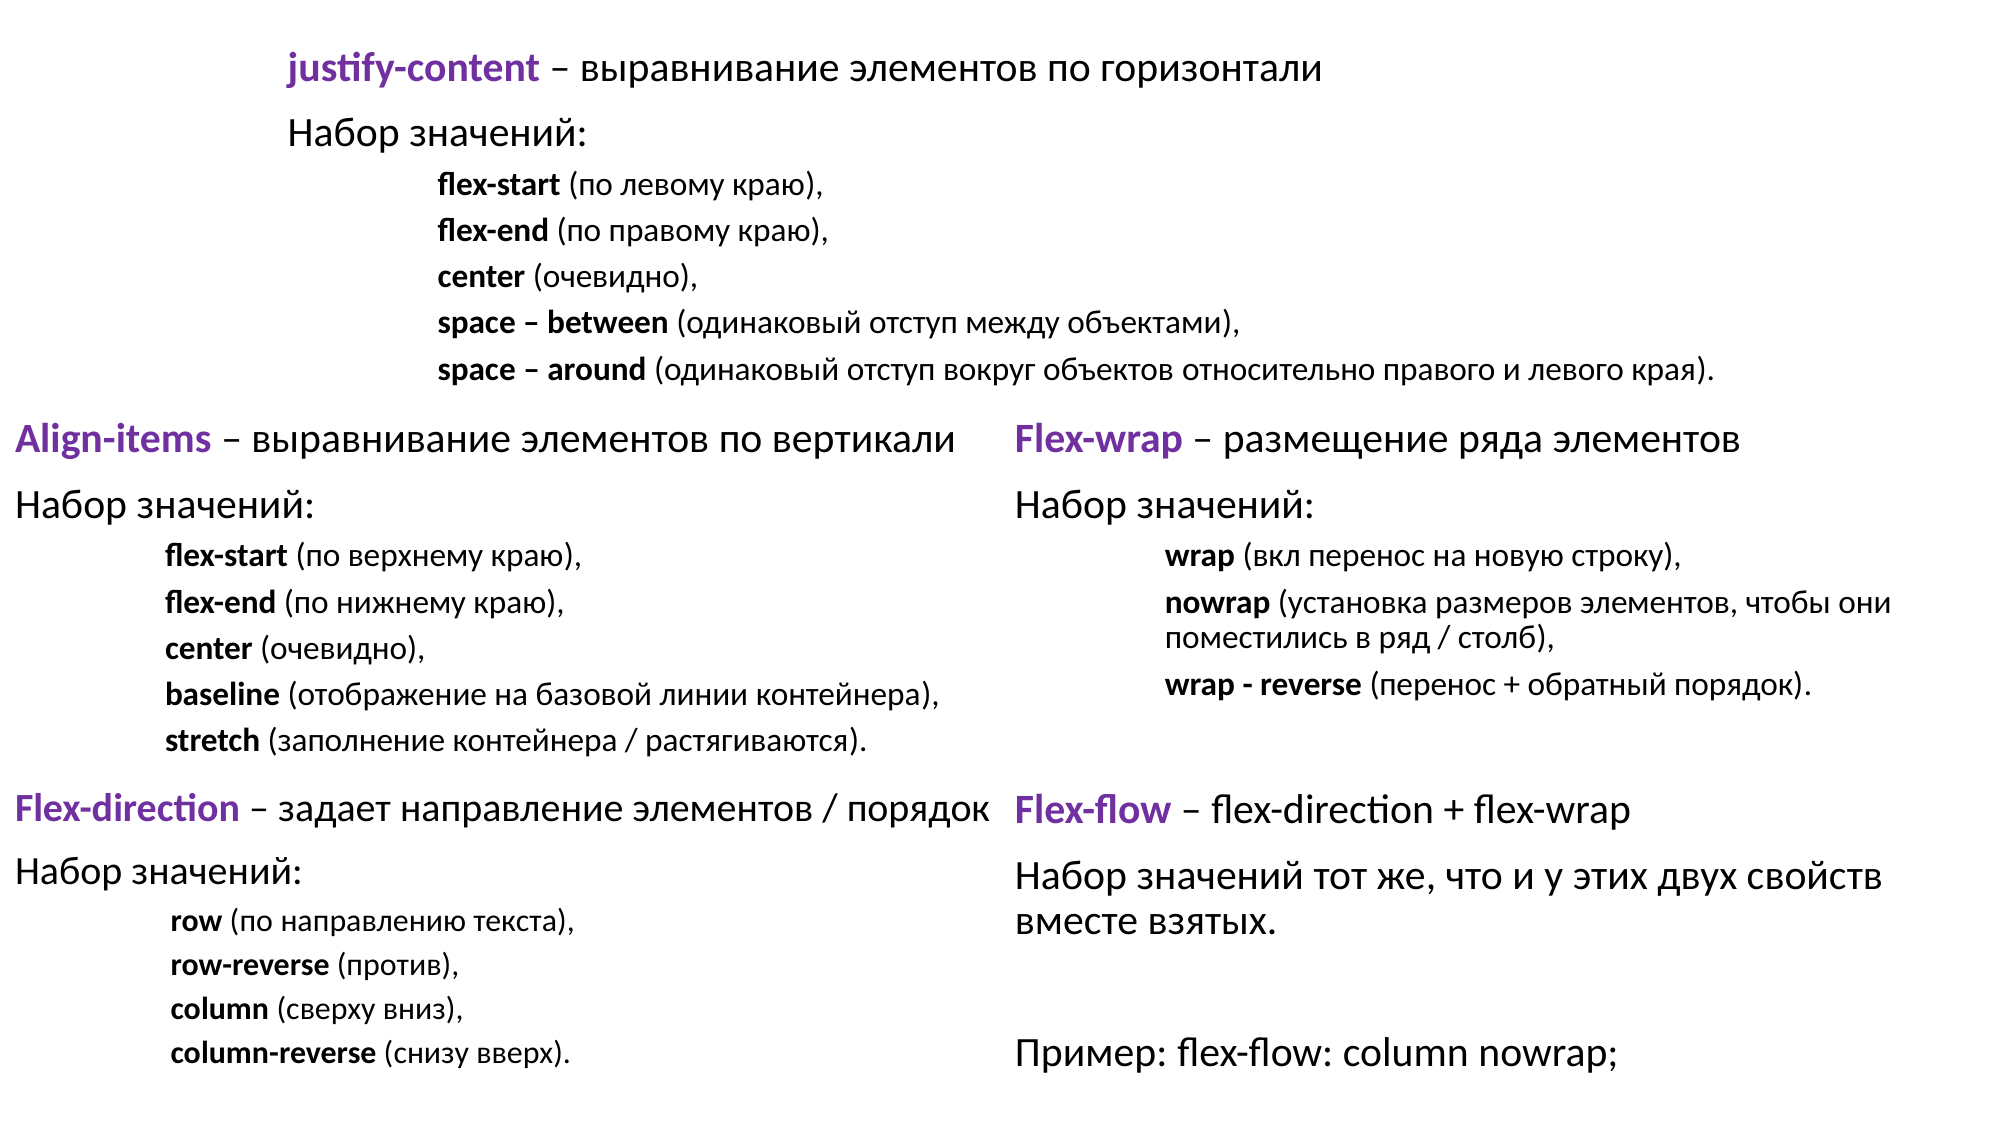

justify-content – выравнивание элементов по горизонтали
Набор значений:
flex-start (по левому краю),
flex-end (по правому краю),
center (очевидно),
space – between (одинаковый отступ между объектами),
space – around (одинаковый отступ вокруг объектов относительно правого и левого края).
Align-items – выравнивание элементов по вертикали
Набор значений:
flex-start (по верхнему краю),
flex-end (по нижнему краю),
center (очевидно),
baseline (отображение на базовой линии контейнера),
stretch (заполнение контейнера / растягиваются).
Flex-wrap – размещение ряда элементов
Набор значений:
wrap (вкл перенос на новую строку),
nowrap (установка размеров элементов, чтобы они поместились в ряд / столб),
wrap - reverse (перенос + обратный порядок).
Flex-direction – задает направление элементов / порядок
Набор значений:
row (по направлению текста),
row-reverse (против),
column (сверху вниз),
column-reverse (снизу вверх).
Flex-flow – flex-direction + flex-wrap
Набор значений тот же, что и у этих двух свойств вместе взятых.

Пример: flex-flow: column nowrap;